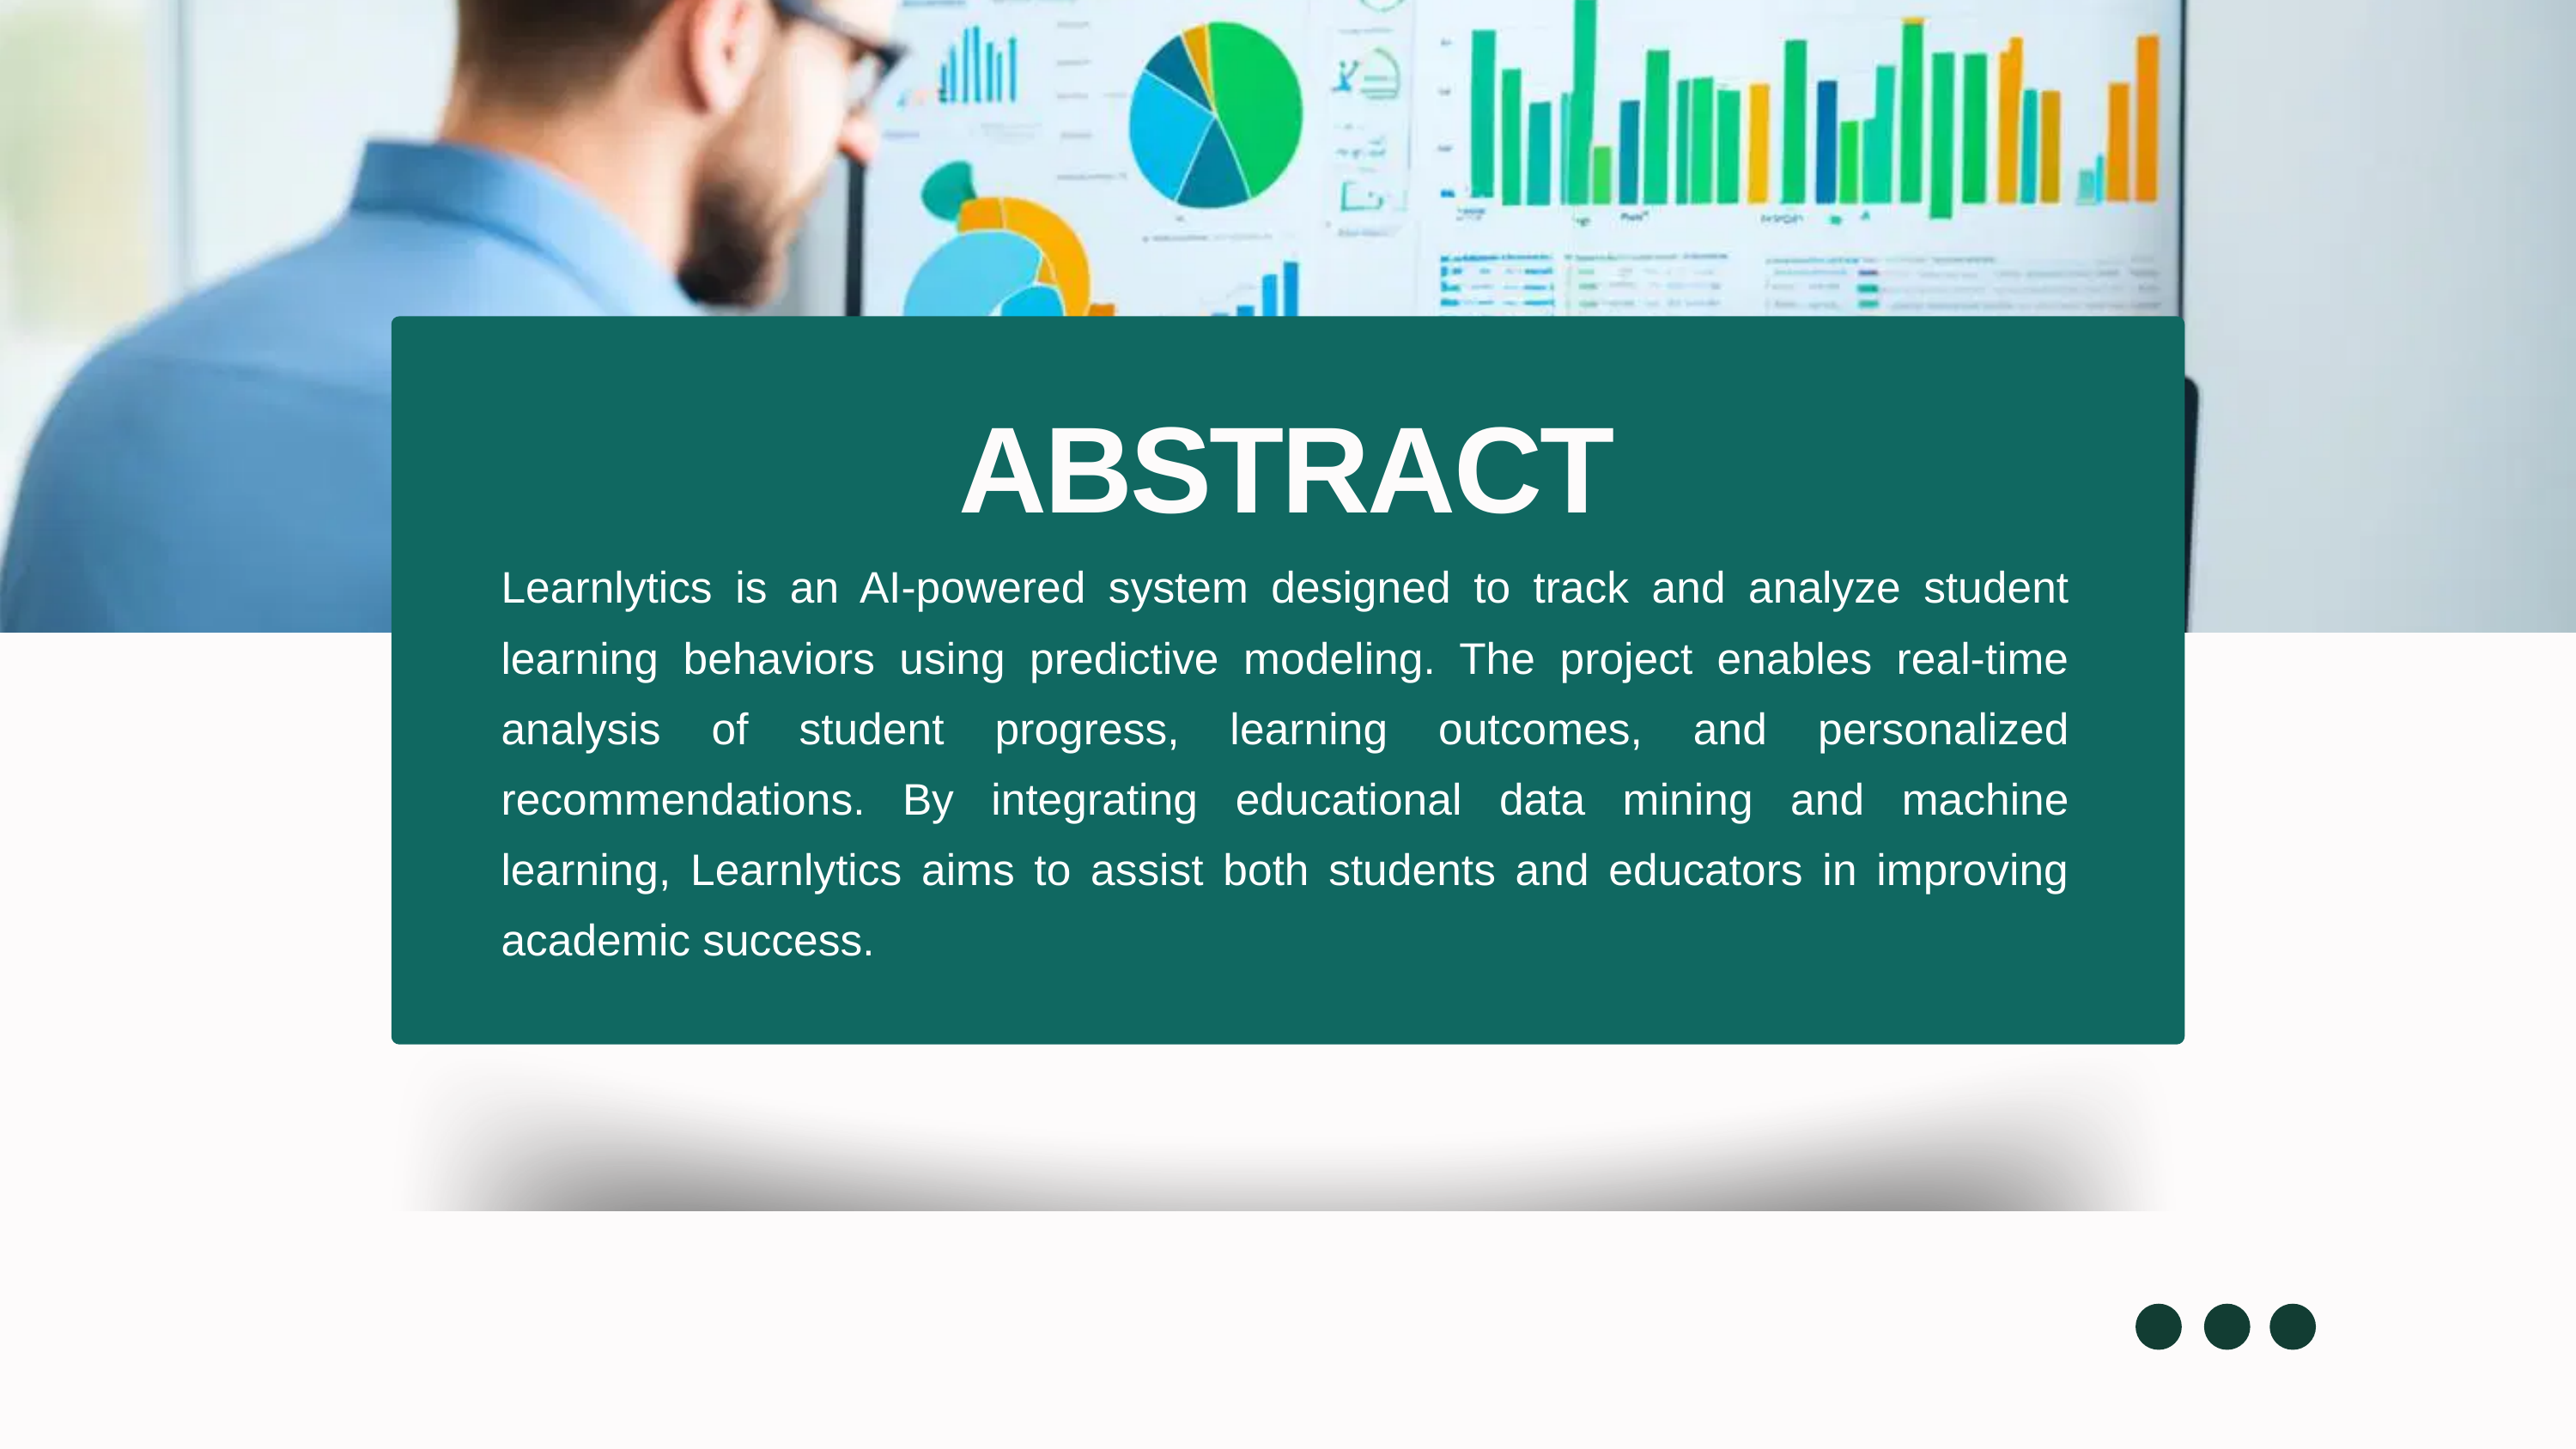

ABSTRACT
Learnlytics is an AI-powered system designed to track and analyze student learning behaviors using predictive modeling. The project enables real-time analysis of student progress, learning outcomes, and personalized recommendations. By integrating educational data mining and machine learning, Learnlytics aims to assist both students and educators in improving academic success.